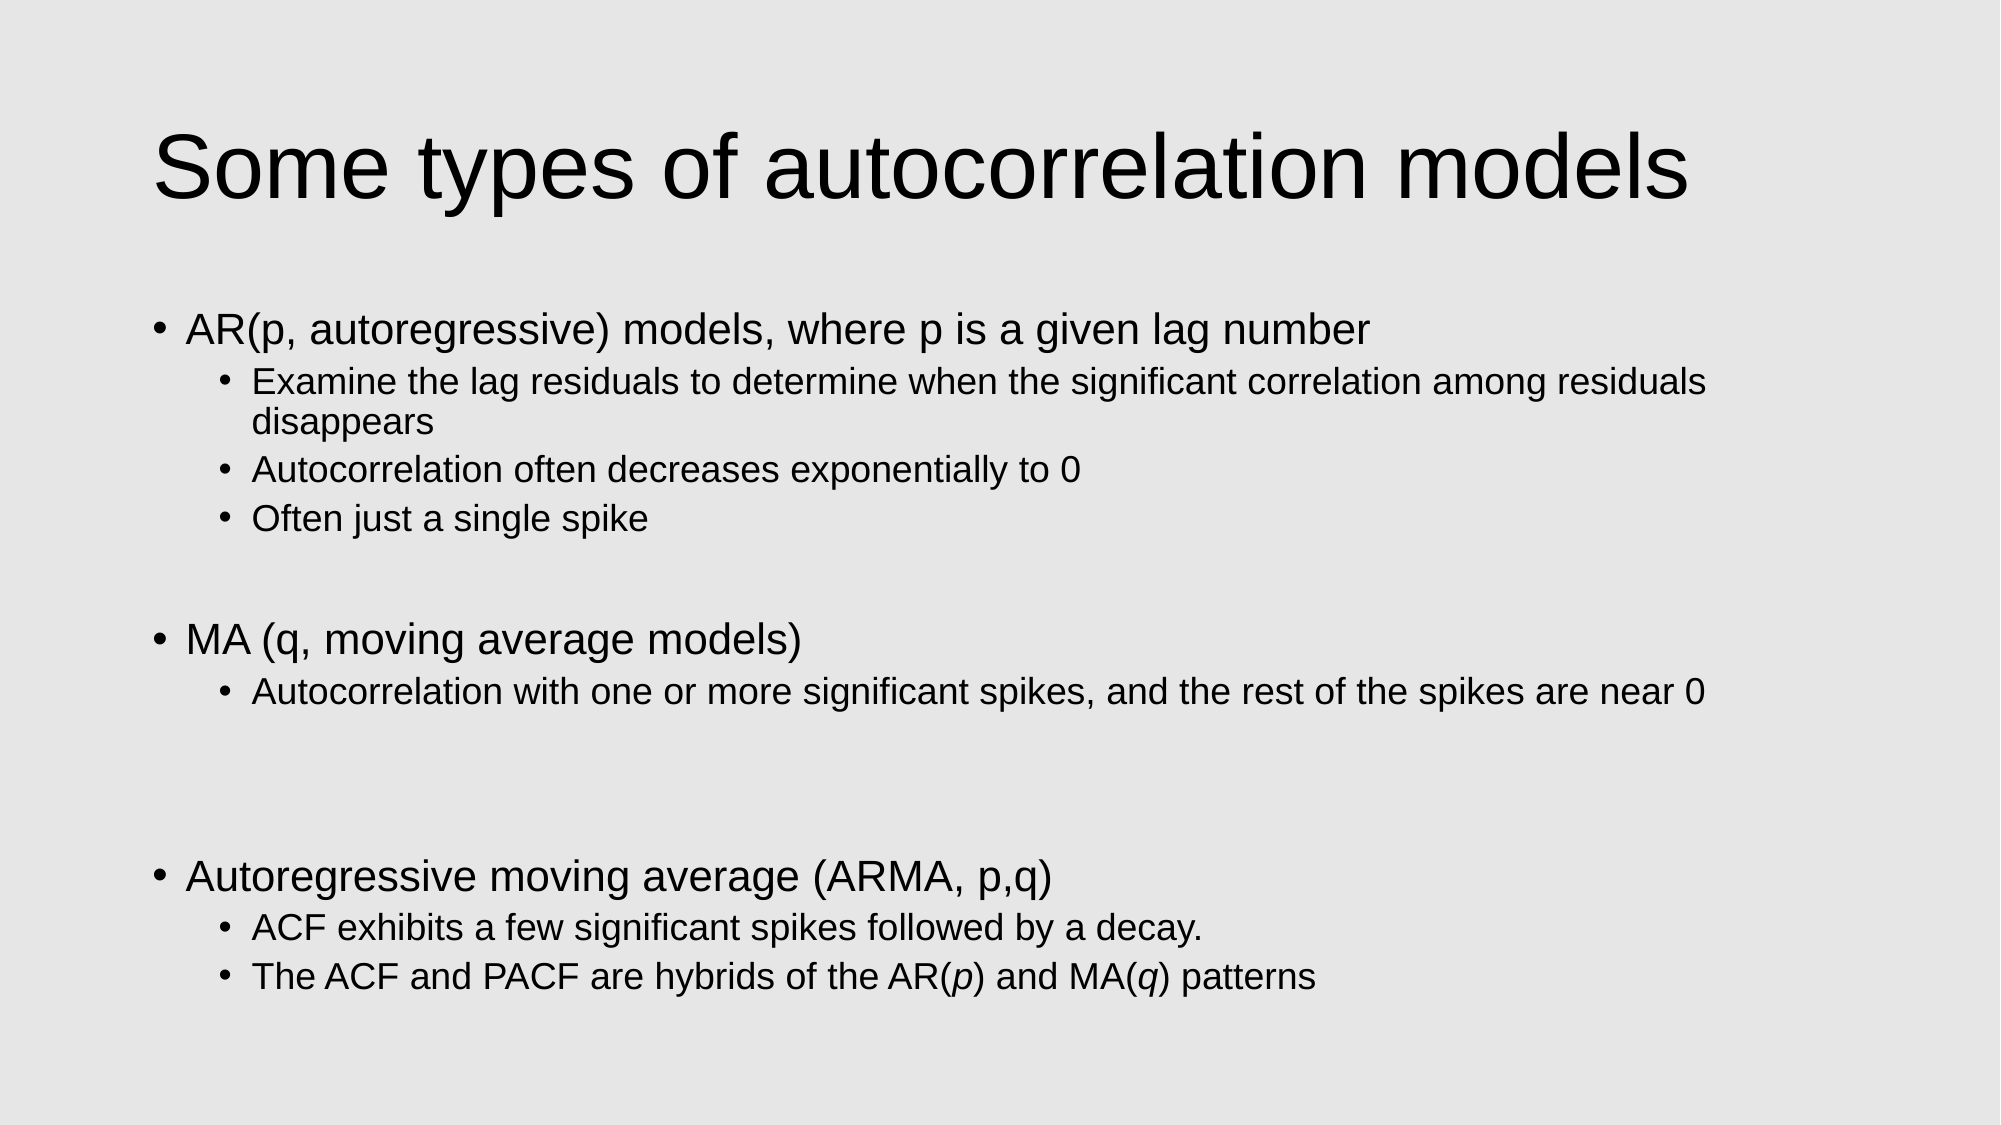

# Some types of autocorrelation models
AR(p, autoregressive) models, where p is a given lag number
Examine the lag residuals to determine when the significant correlation among residuals disappears
Autocorrelation often decreases exponentially to 0
Often just a single spike

MA (q, moving average models)
Autocorrelation with one or more significant spikes, and the rest of the spikes are near 0

Autoregressive moving average (ARMA, p,q)
ACF exhibits a few significant spikes followed by a decay.
The ACF and PACF are hybrids of the AR(p) and MA(q) patterns